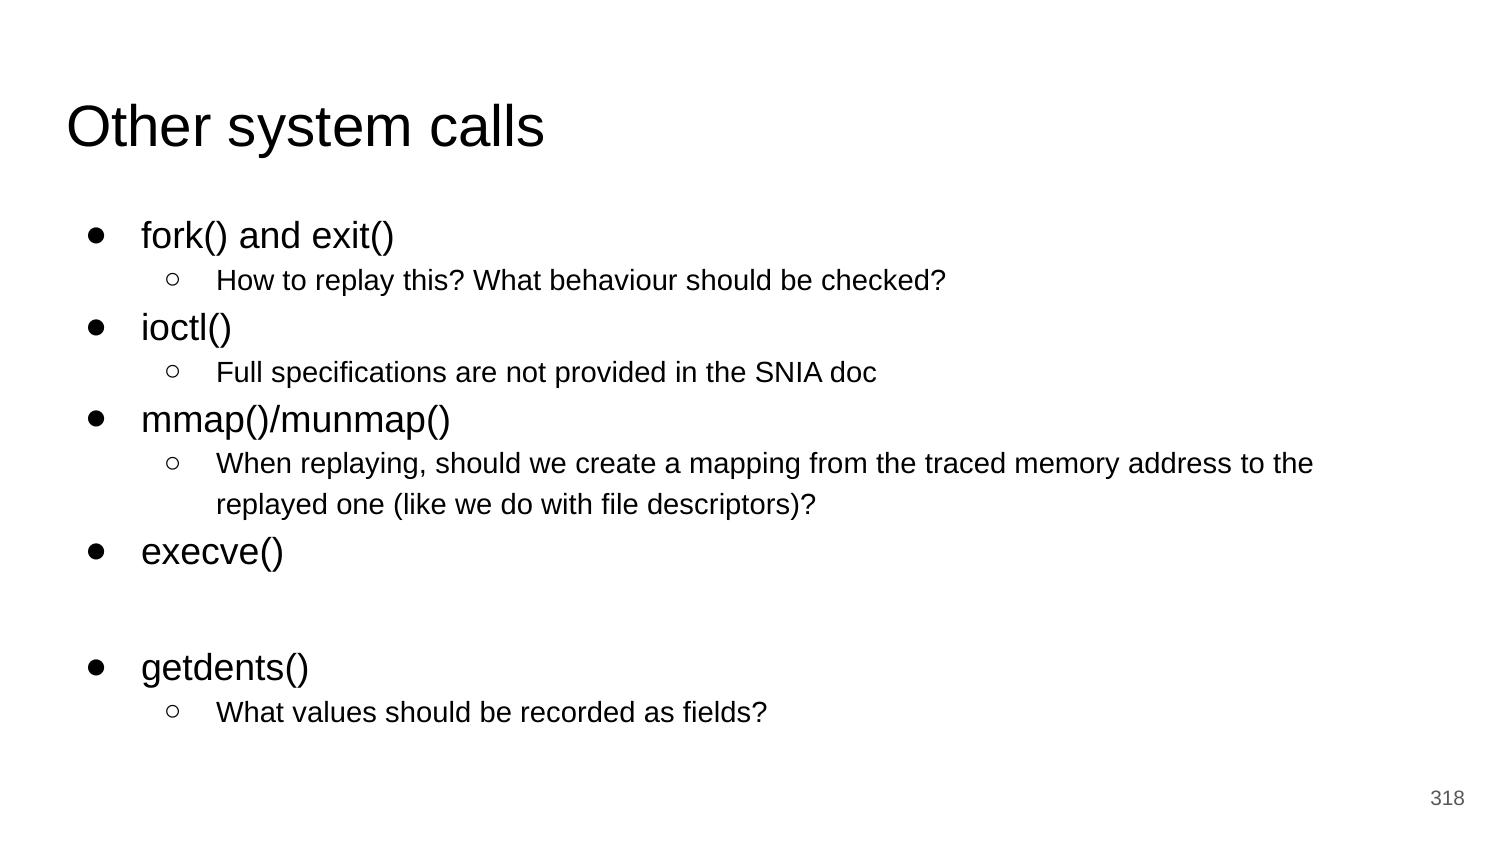

# Other system calls
fork() and exit()
How to replay this? What behaviour should be checked?
ioctl()
Full specifications are not provided in the SNIA doc
mmap()/munmap()
When replaying, should we create a mapping from the traced memory address to the replayed one (like we do with file descriptors)?
execve()

getdents()
What values should be recorded as fields?
318